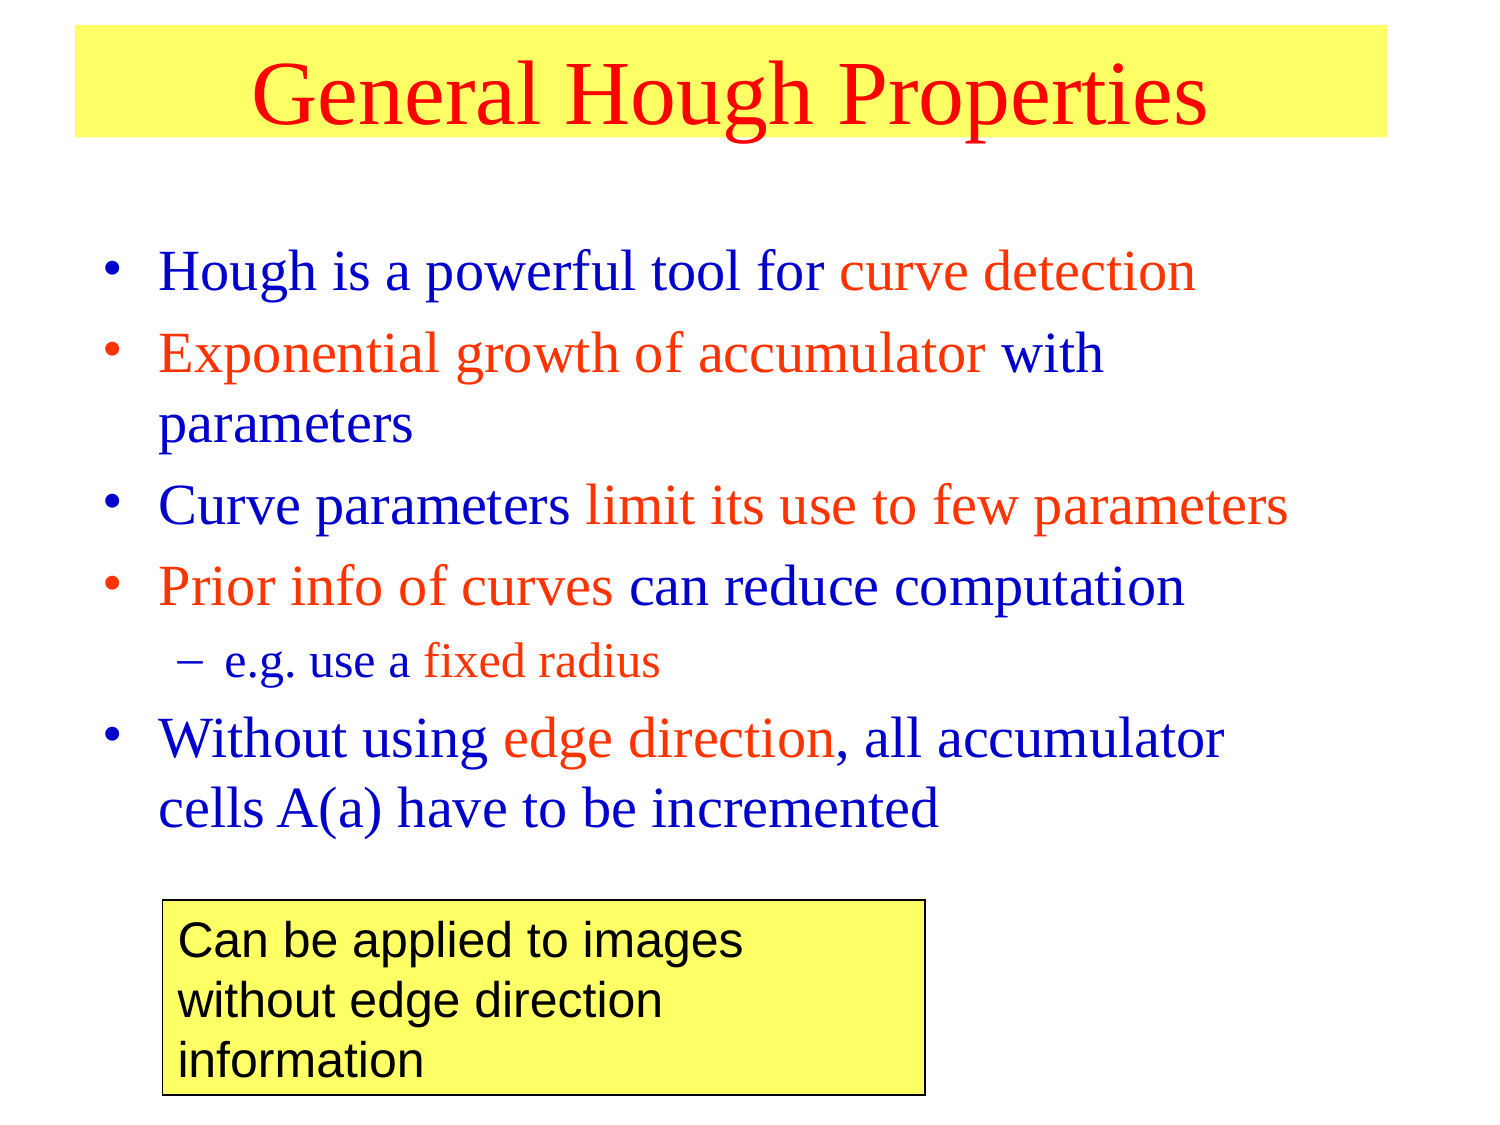

General Hough Properties
Hough is a powerful tool for curve detection
Exponential growth of accumulator with parameters
Curve parameters limit its use to few parameters
Prior info of curves can reduce computation
e.g. use a fixed radius
Without using edge direction, all accumulator cells A(a) have to be incremented

Can be applied to images without edge direction information